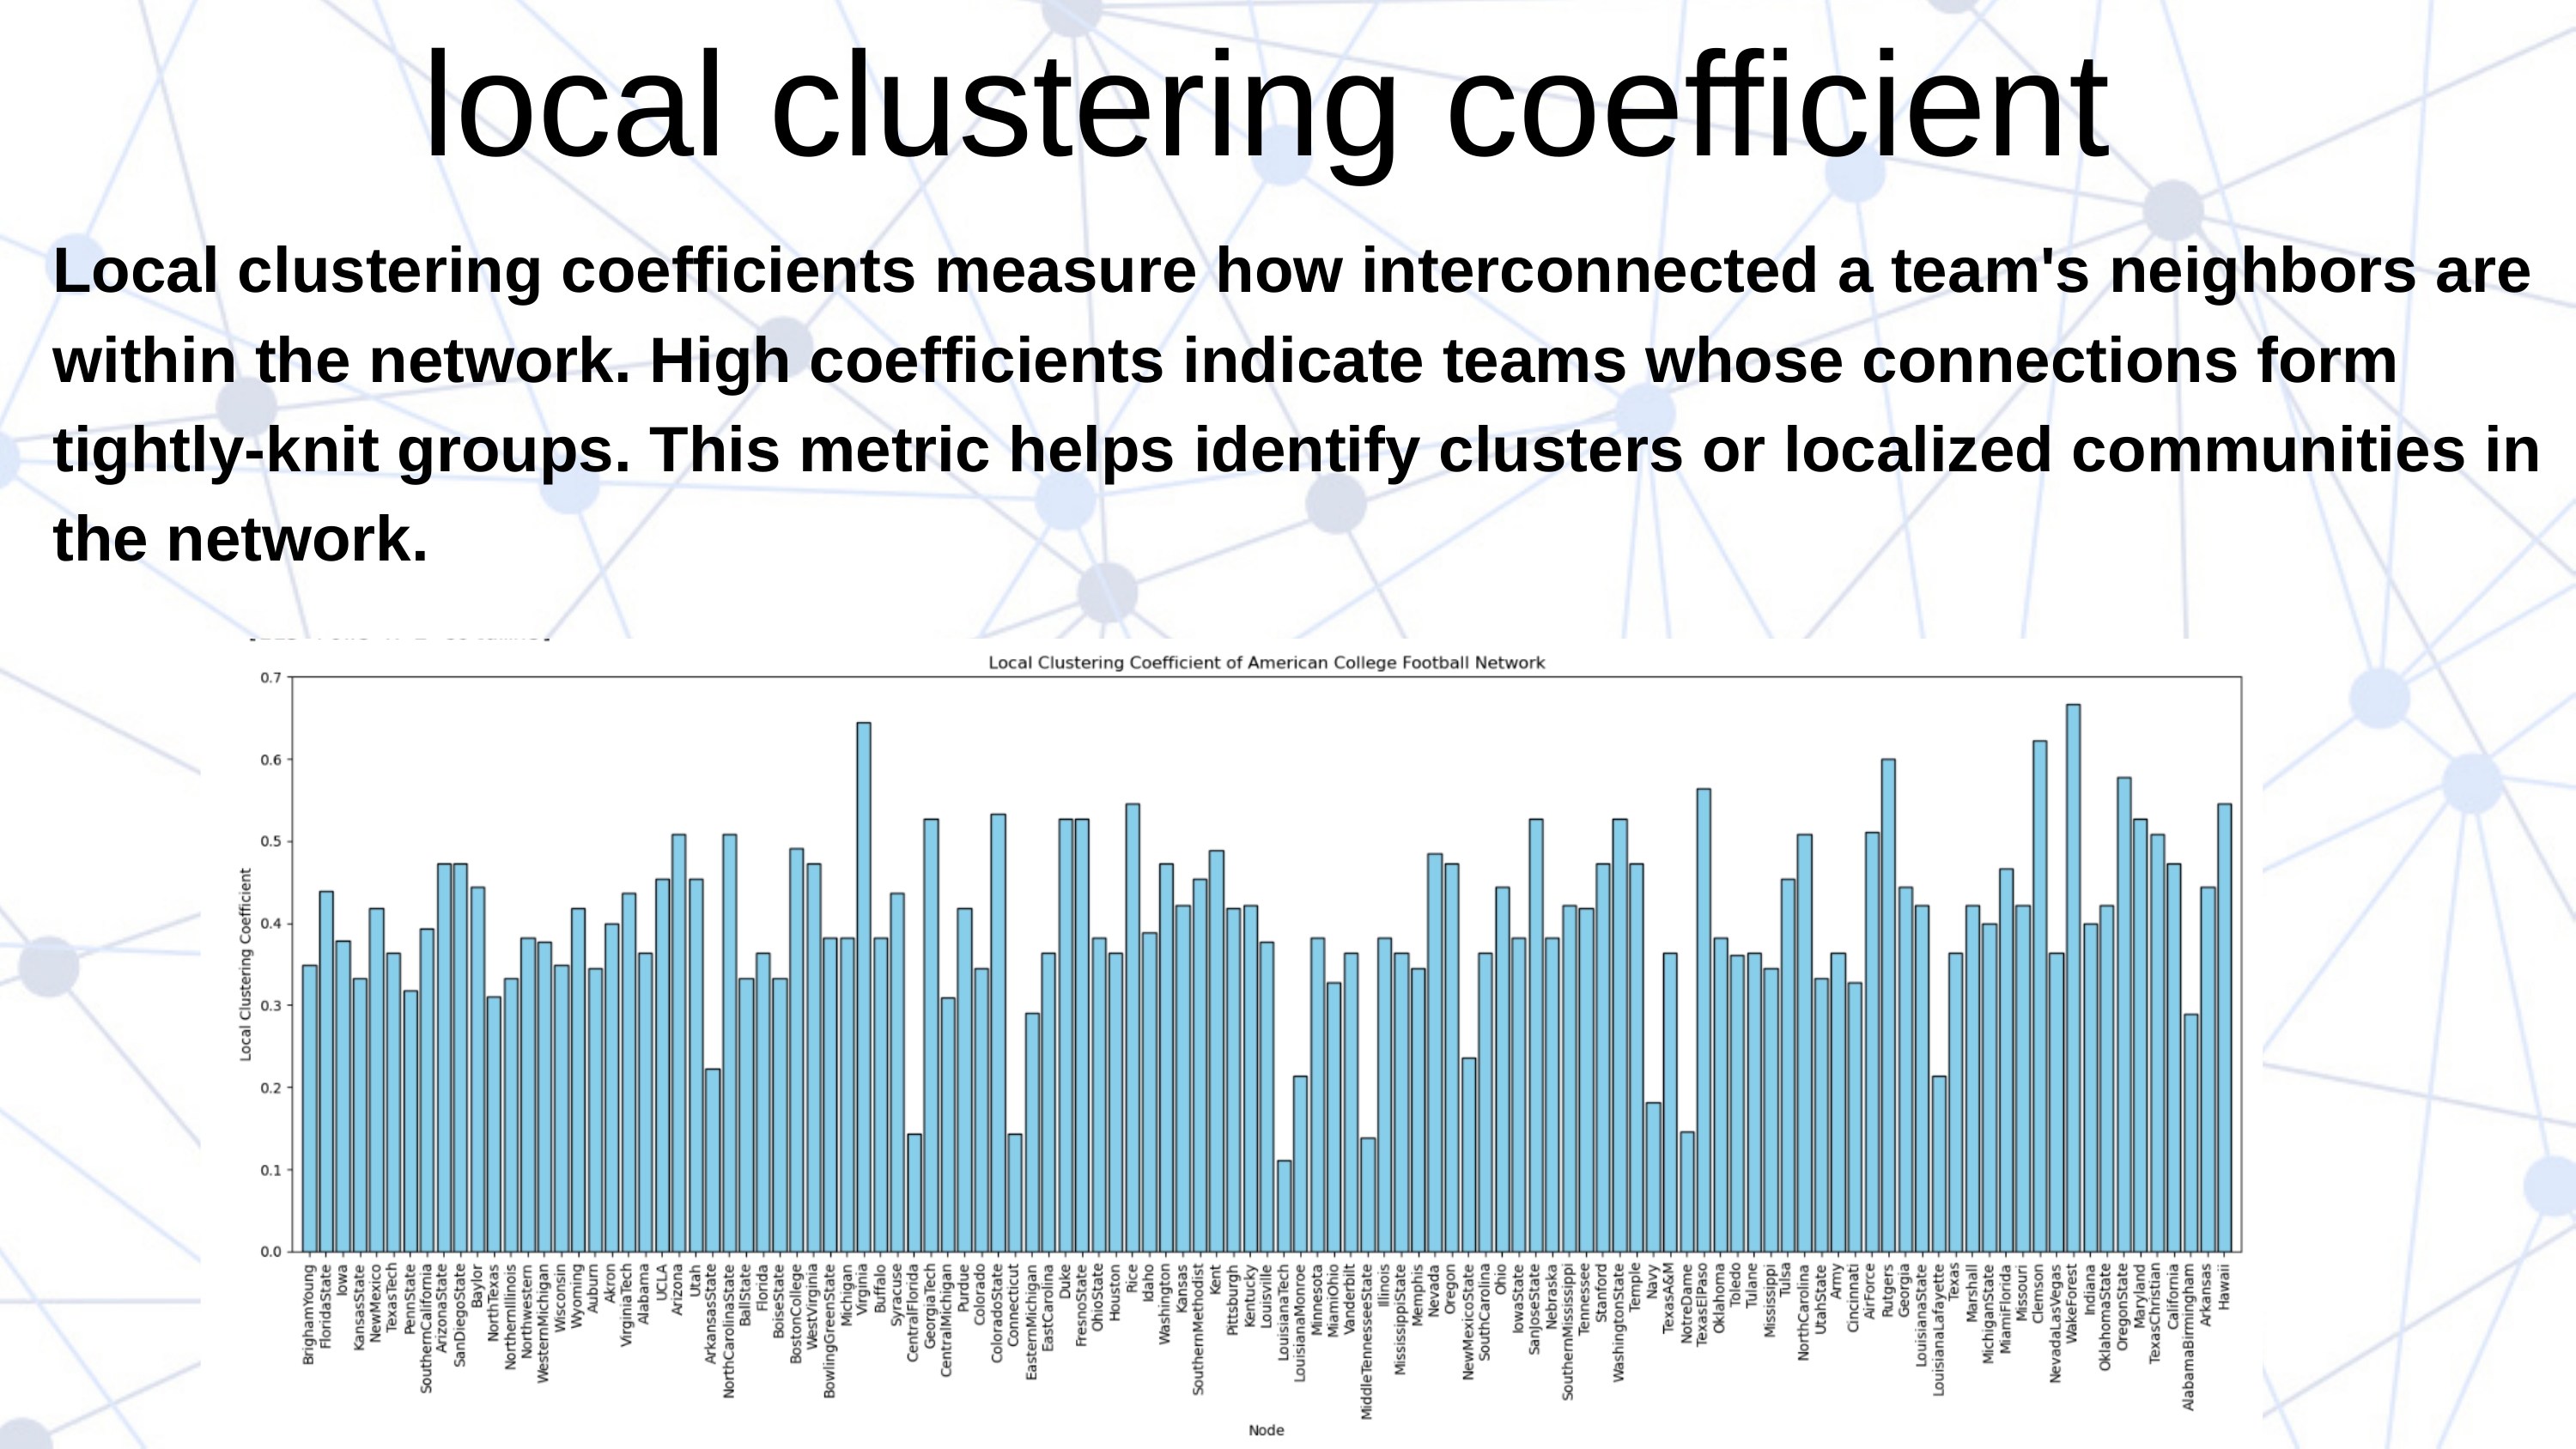

local clustering coefficient
Local clustering coefficients measure how interconnected a team's neighbors are within the network. High coefficients indicate teams whose connections form tightly-knit groups. This metric helps identify clusters or localized communities in the network.